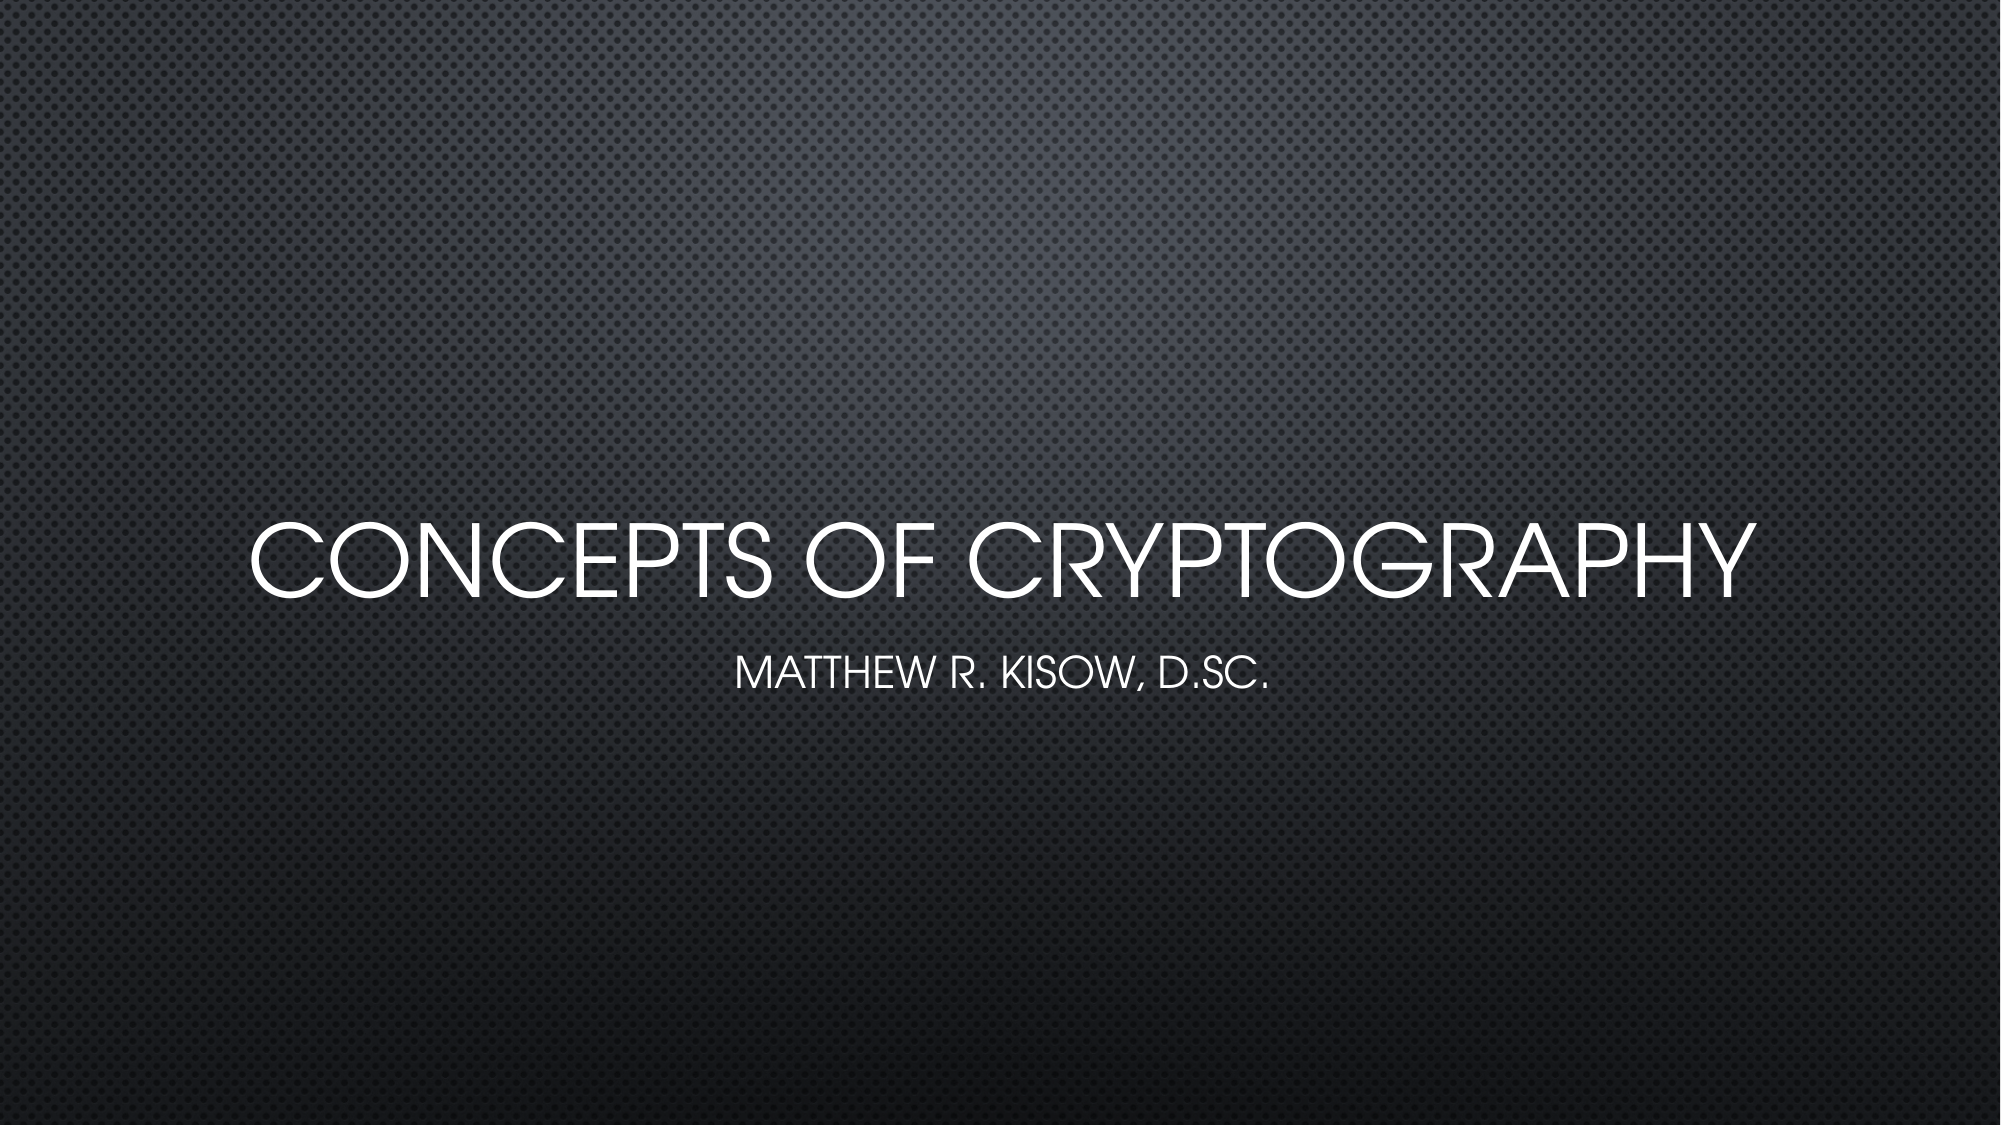

# Concepts of cryptography
Matthew R. Kisow, D.Sc.